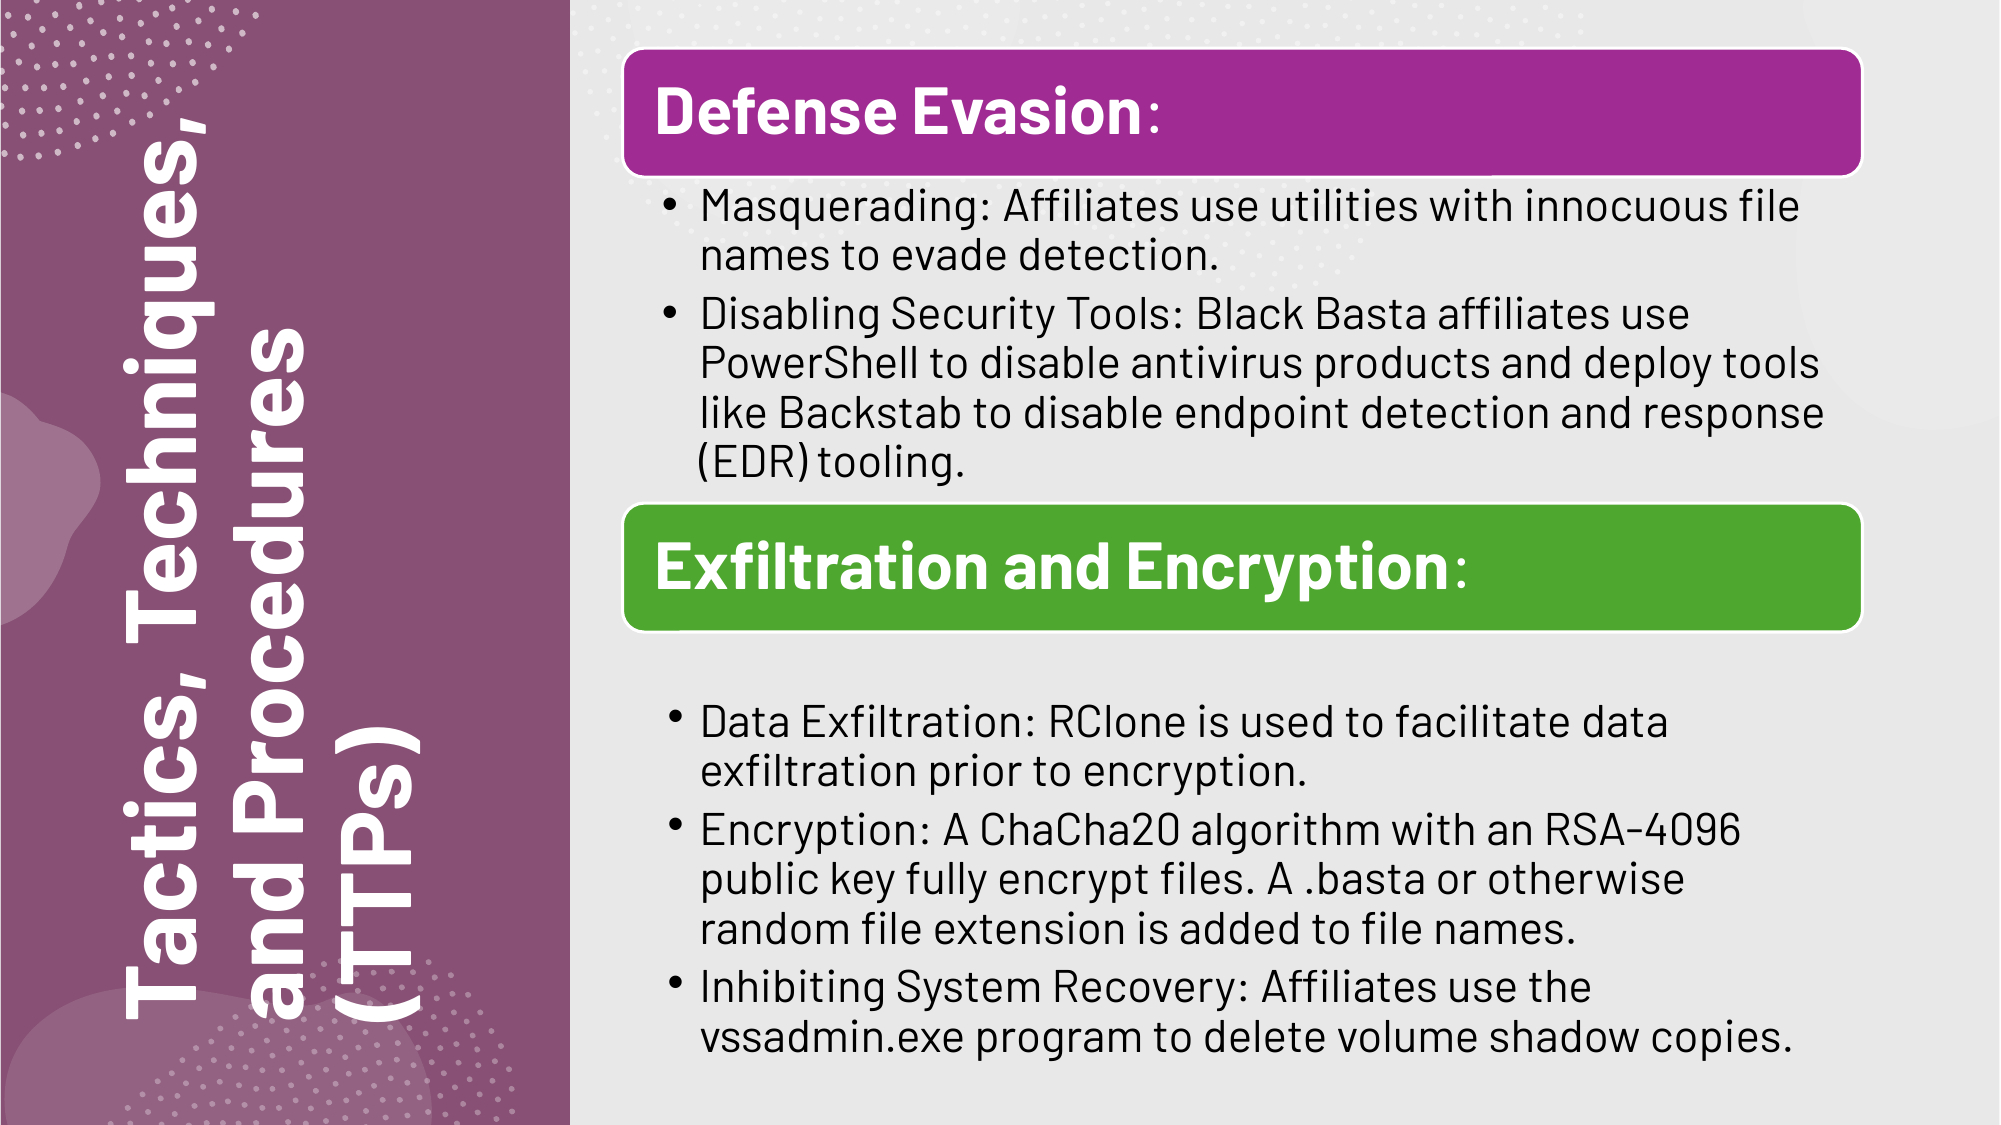

Defense Evasion:
Masquerading: Affiliates use utilities with innocuous file names to evade detection.
Disabling Security Tools: Black Basta affiliates use PowerShell to disable antivirus products and deploy tools like Backstab to disable endpoint detection and response (EDR) tooling.
Exfiltration and Encryption:

Data Exfiltration: RClone is used to facilitate data exfiltration prior to encryption.
Encryption: A ChaCha20 algorithm with an RSA-4096 public key fully encrypt files. A .basta or otherwise random file extension is added to file names.
Inhibiting System Recovery: Affiliates use the vssadmin.exe program to delete volume shadow copies.
# Tactics, Techniques, and Procedures (TTPs)